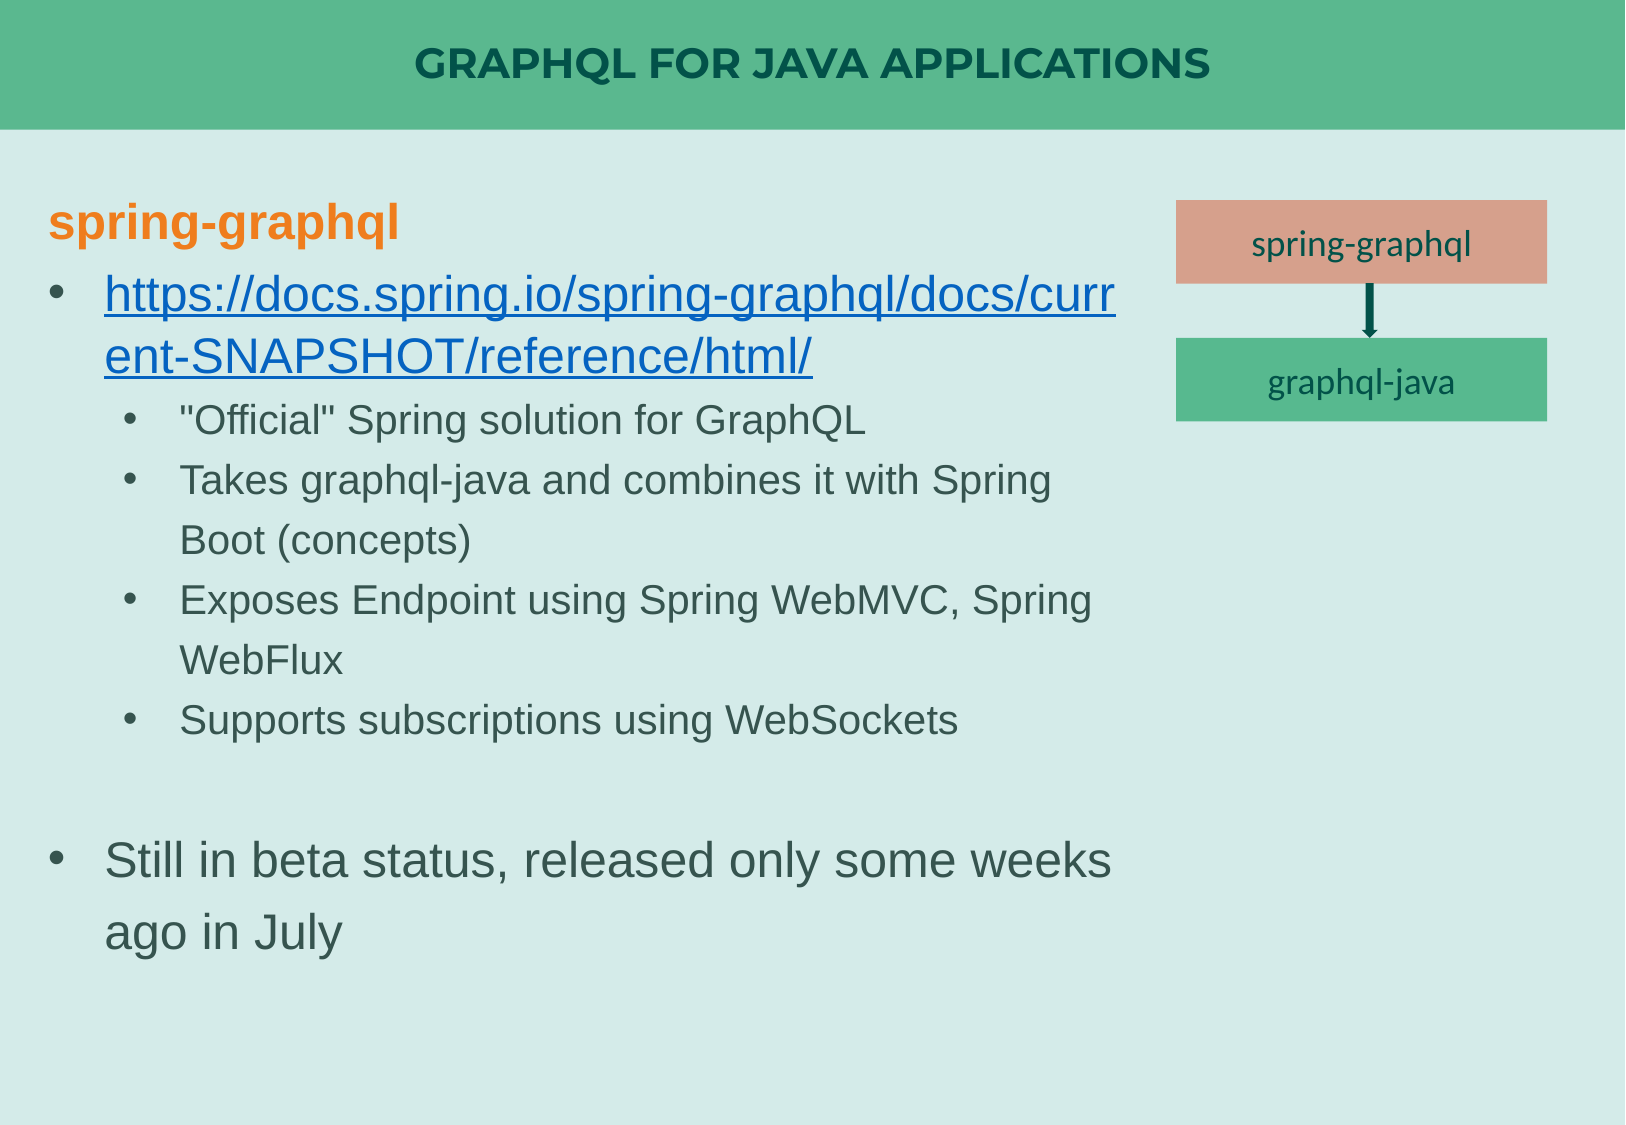

# GraphQL For Java applications
spring-graphql
https://docs.spring.io/spring-graphql/docs/current-SNAPSHOT/reference/html/
"Official" Spring solution for GraphQL
Takes graphql-java and combines it with Spring Boot (concepts)
Exposes Endpoint using Spring WebMVC, Spring WebFlux
Supports subscriptions using WebSockets

Still in beta status, released only some weeks ago in July

spring-graphql

graphql-java